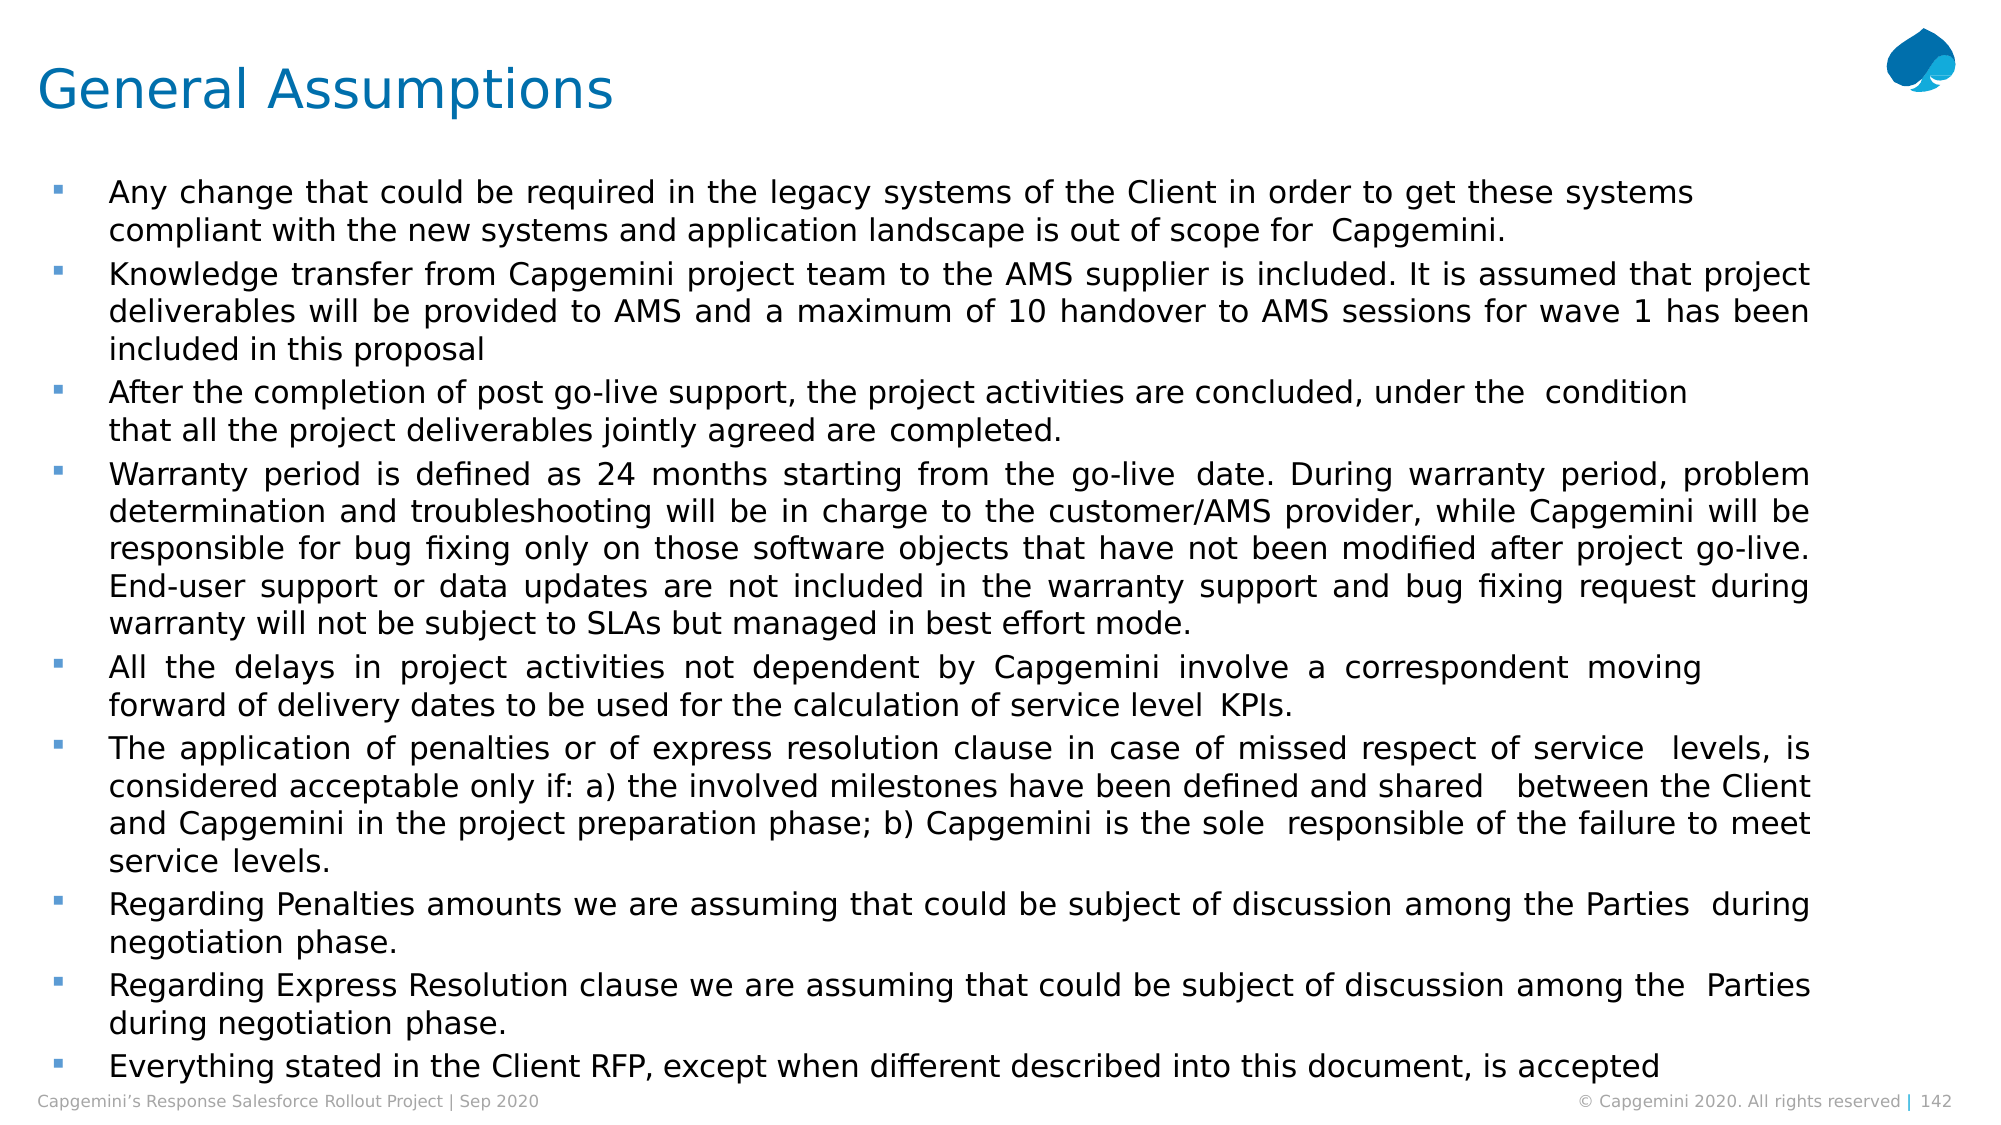

# General Assumptions
Any change that could be required in the legacy systems of the Client in order to get these systems
compliant with the new systems and application landscape is out of scope for Capgemini.
Knowledge transfer from Capgemini project team to the AMS supplier is included. It is assumed that project deliverables will be provided to AMS and a maximum of 10 handover to AMS sessions for wave 1 has been included in this proposal
After the completion of post go-live support, the project activities are concluded, under the condition
that all the project deliverables jointly agreed are completed.
Warranty period is defined as 24 months starting from the go-live date. During warranty period, problem determination and troubleshooting will be in charge to the customer/AMS provider, while Capgemini will be responsible for bug fixing only on those software objects that have not been modified after project go-live. End-user support or data updates are not included in the warranty support and bug fixing request during warranty will not be subject to SLAs but managed in best effort mode.
All the delays in project activities not dependent by Capgemini involve a correspondent moving
forward of delivery dates to be used for the calculation of service level KPIs.
The application of penalties or of express resolution clause in case of missed respect of service  levels, is considered acceptable only if: a) the involved milestones have been defined and shared  between the Client and Capgemini in the project preparation phase; b) Capgemini is the sole  responsible of the failure to meet service levels.
Regarding Penalties amounts we are assuming that could be subject of discussion among the Parties  during negotiation phase.
Regarding Express Resolution clause we are assuming that could be subject of discussion among the  Parties during negotiation phase.
Everything stated in the Client RFP, except when different described into this document, is accepted
Capgemini’s Response Salesforce Rollout Project | Sep 2020
© Capgemini 2020. All rights reserved | 142